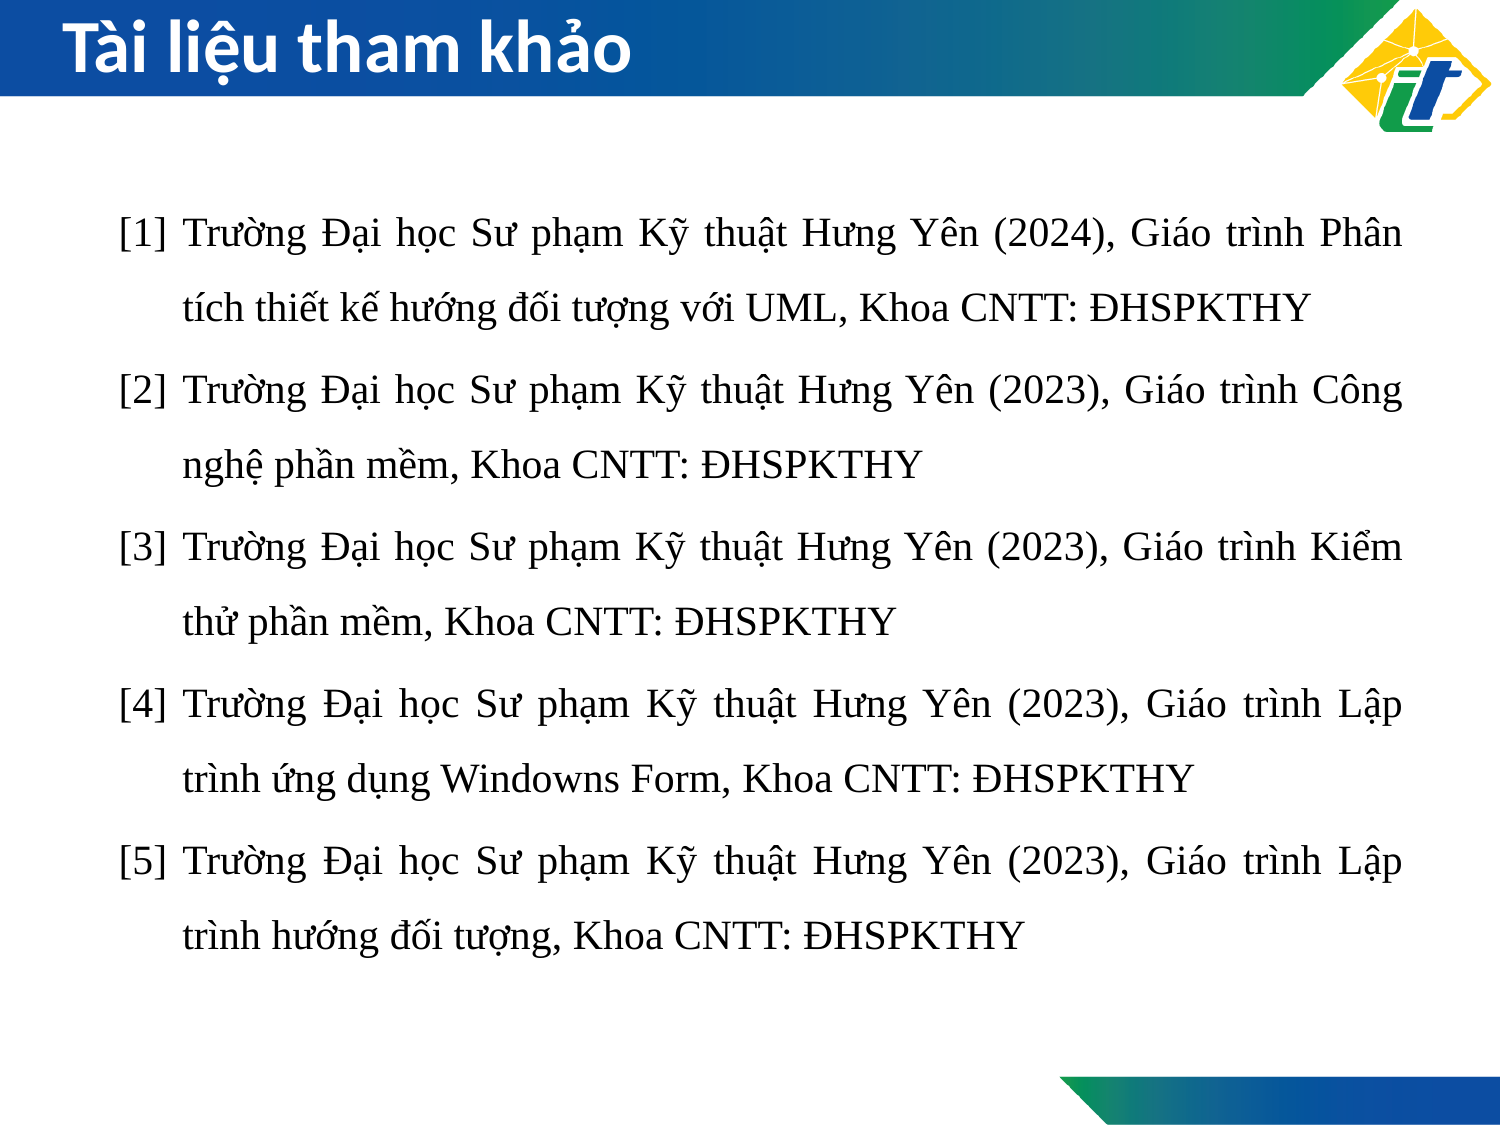

# Tài liệu tham khảo
[1]	Trường Đại học Sư phạm Kỹ thuật Hưng Yên (2024), Giáo trình Phân tích thiết kế hướng đối tượng với UML, Khoa CNTT: ĐHSPKTHY
[2]	Trường Đại học Sư phạm Kỹ thuật Hưng Yên (2023), Giáo trình Công nghệ phần mềm, Khoa CNTT: ĐHSPKTHY
[3]	Trường Đại học Sư phạm Kỹ thuật Hưng Yên (2023), Giáo trình Kiểm thử phần mềm, Khoa CNTT: ĐHSPKTHY
[4]	Trường Đại học Sư phạm Kỹ thuật Hưng Yên (2023), Giáo trình Lập trình ứng dụng Windowns Form, Khoa CNTT: ĐHSPKTHY
[5]	Trường Đại học Sư phạm Kỹ thuật Hưng Yên (2023), Giáo trình Lập trình hướng đối tượng, Khoa CNTT: ĐHSPKTHY
14